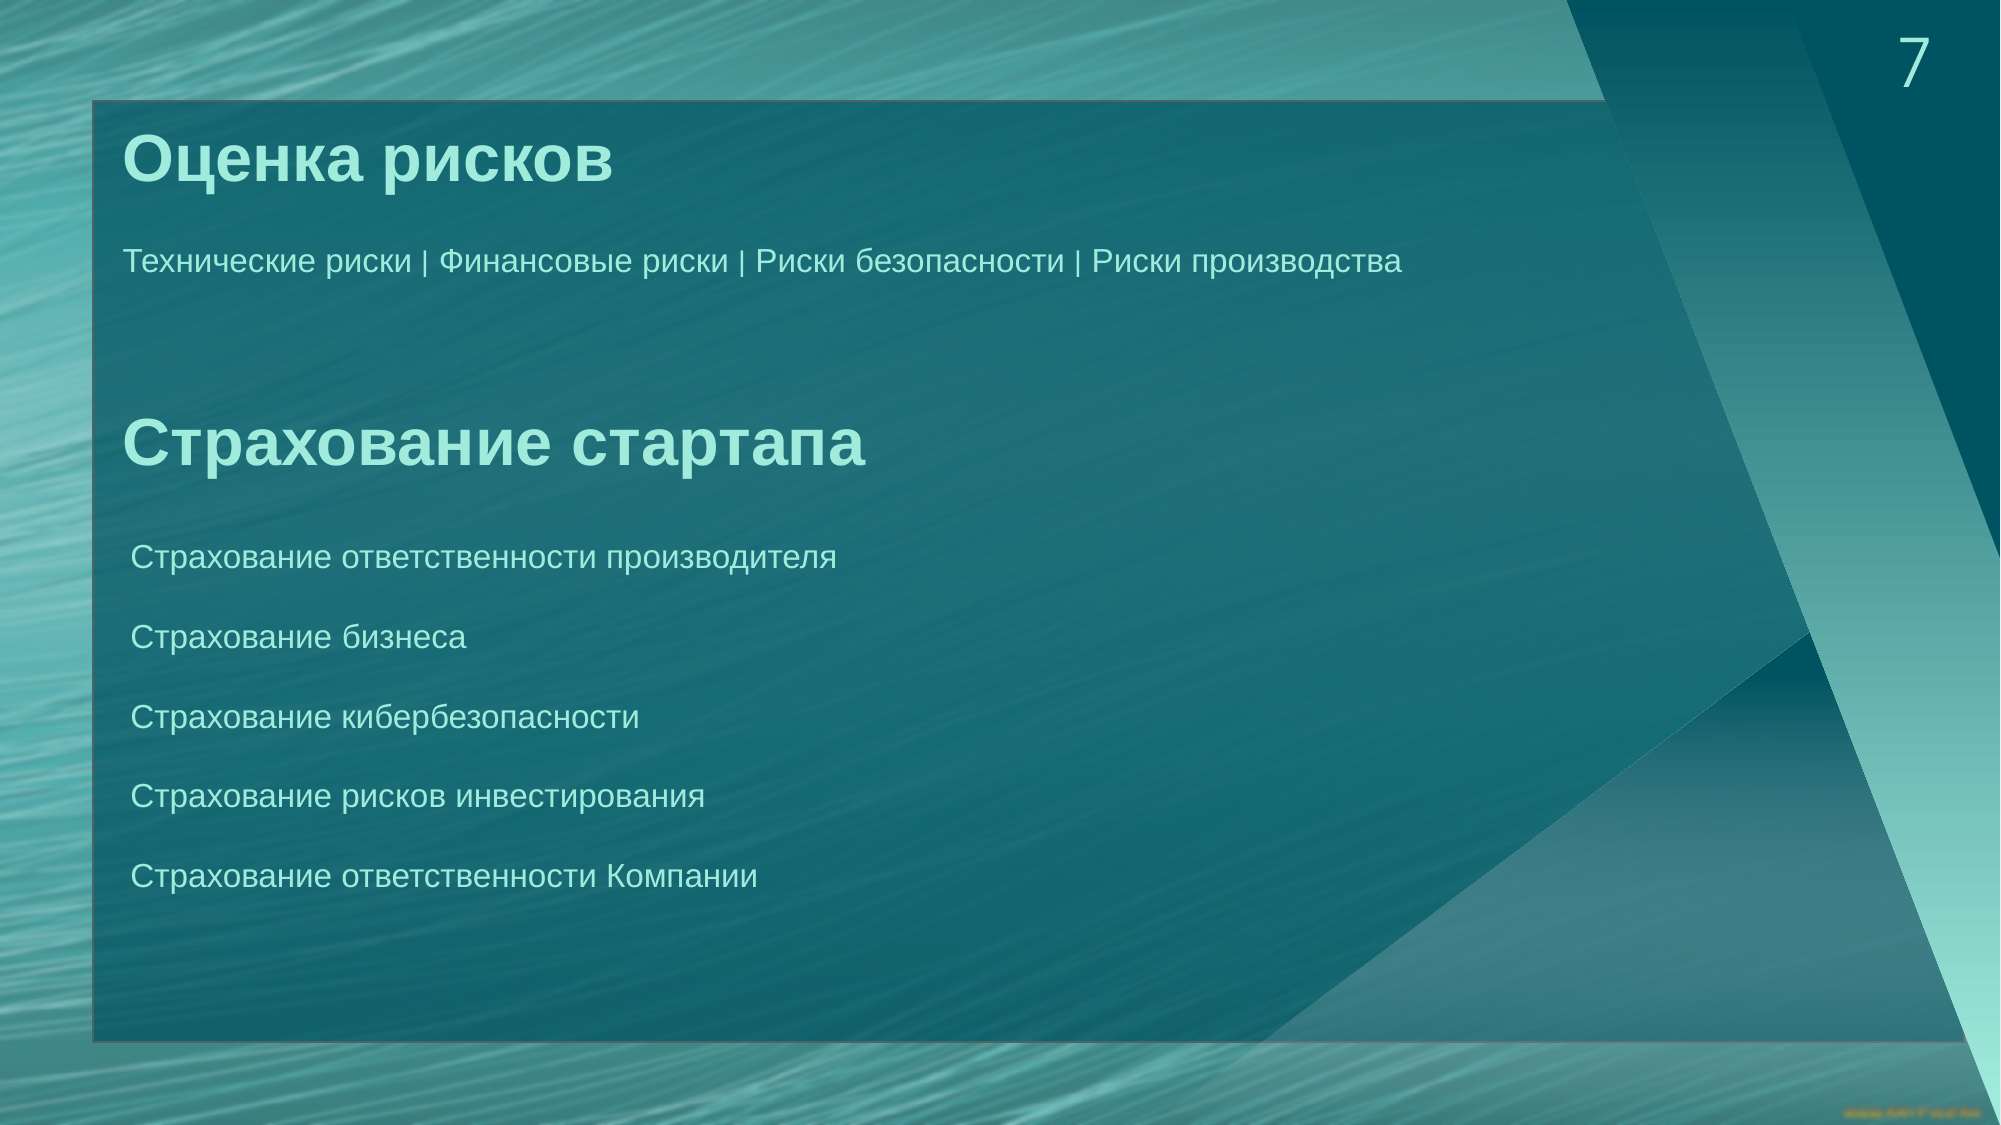

7

Оценка рисков
Технические риски | Финансовые риски | Риски безопасности | Риски производства

Страхование стартапа

Страхование ответственности производителя

Страхование бизнеса

Страхование кибербезопасности

Страхование рисков инвестирования

Страхование ответственности Компании